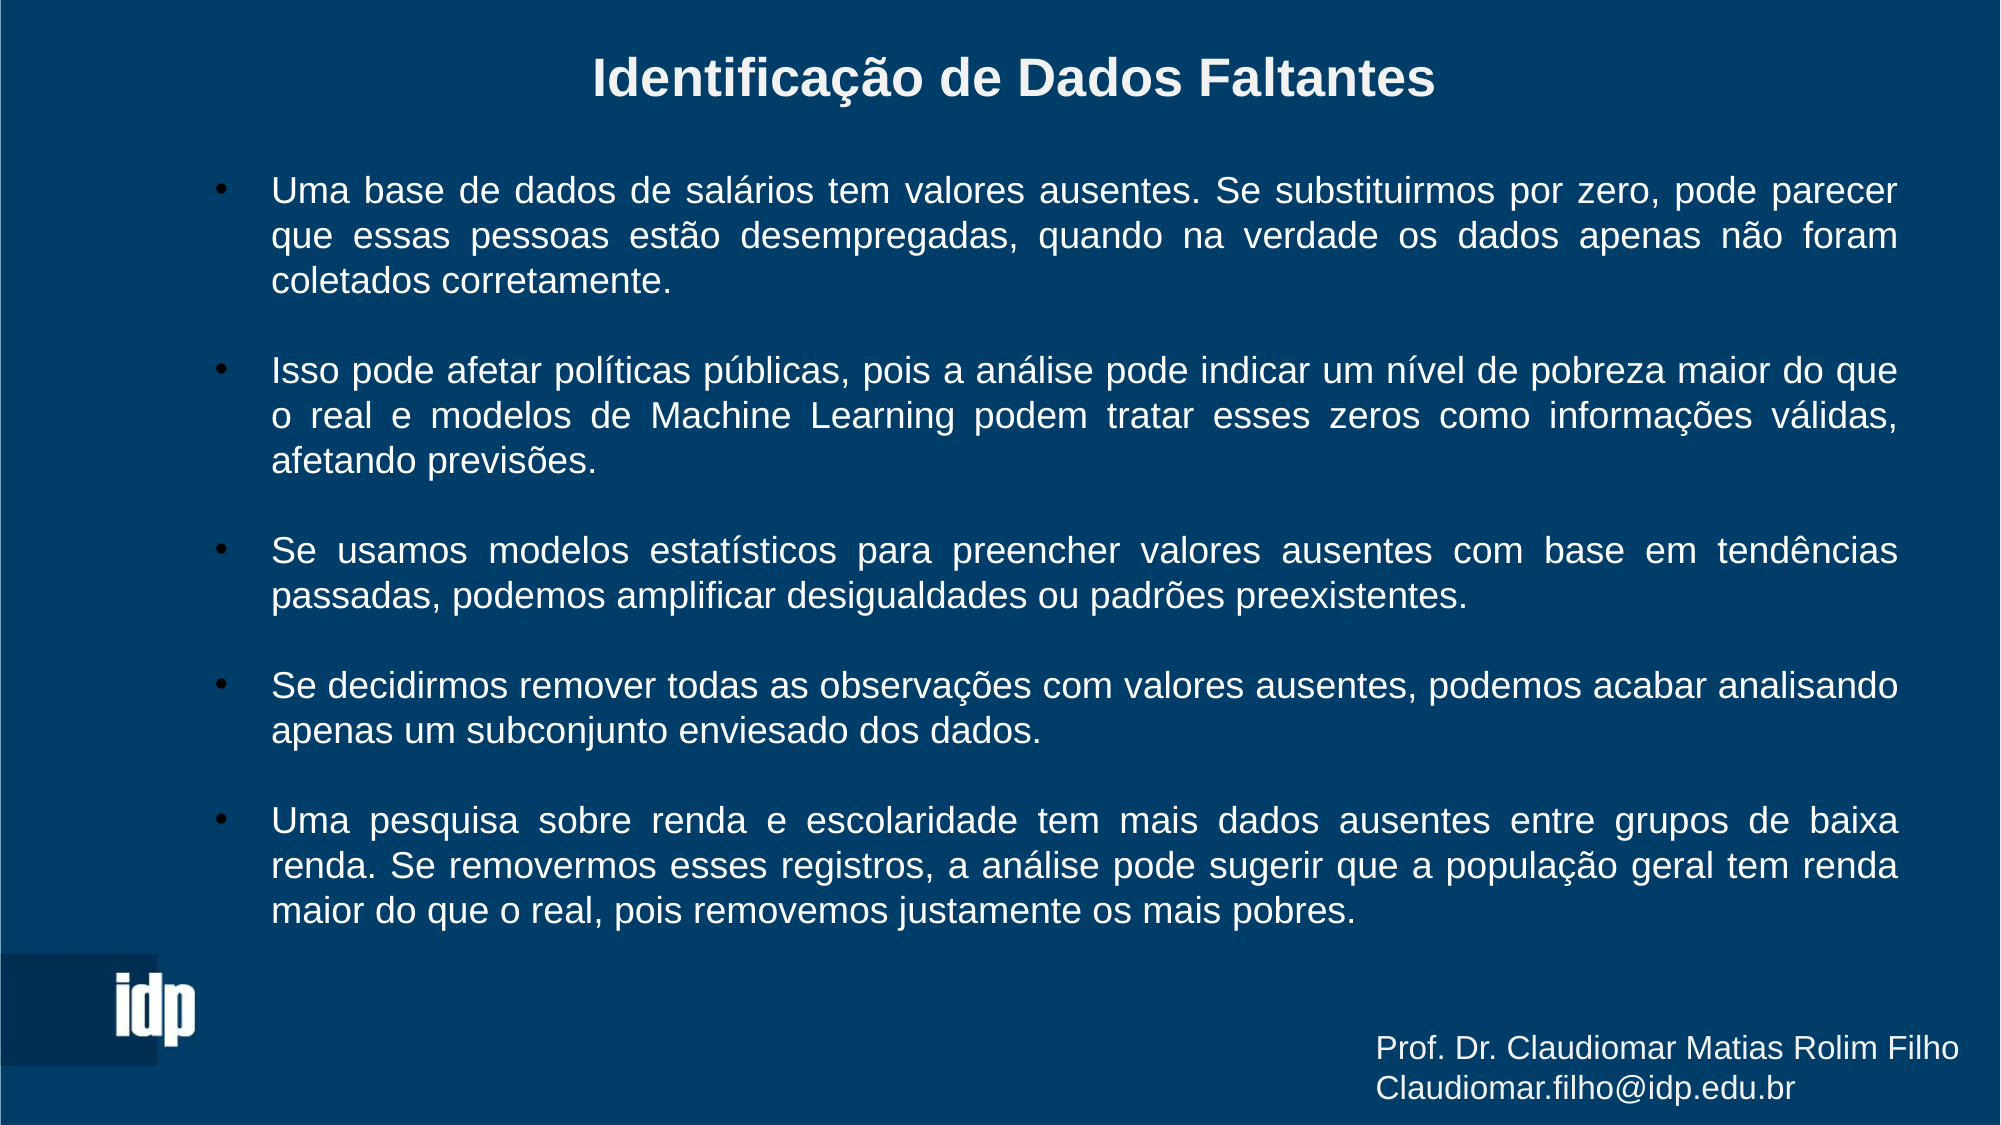

Identificação de Dados Faltantes
Uma base de dados de salários tem valores ausentes. Se substituirmos por zero, pode parecer que essas pessoas estão desempregadas, quando na verdade os dados apenas não foram coletados corretamente.

Isso pode afetar políticas públicas, pois a análise pode indicar um nível de pobreza maior do que o real e modelos de Machine Learning podem tratar esses zeros como informações válidas, afetando previsões.

Se usamos modelos estatísticos para preencher valores ausentes com base em tendências passadas, podemos amplificar desigualdades ou padrões preexistentes.

Se decidirmos remover todas as observações com valores ausentes, podemos acabar analisando apenas um subconjunto enviesado dos dados.

Uma pesquisa sobre renda e escolaridade tem mais dados ausentes entre grupos de baixa renda. Se removermos esses registros, a análise pode sugerir que a população geral tem renda maior do que o real, pois removemos justamente os mais pobres.

Prof. Dr. Claudiomar Matias Rolim Filho
Claudiomar.filho@idp.edu.br